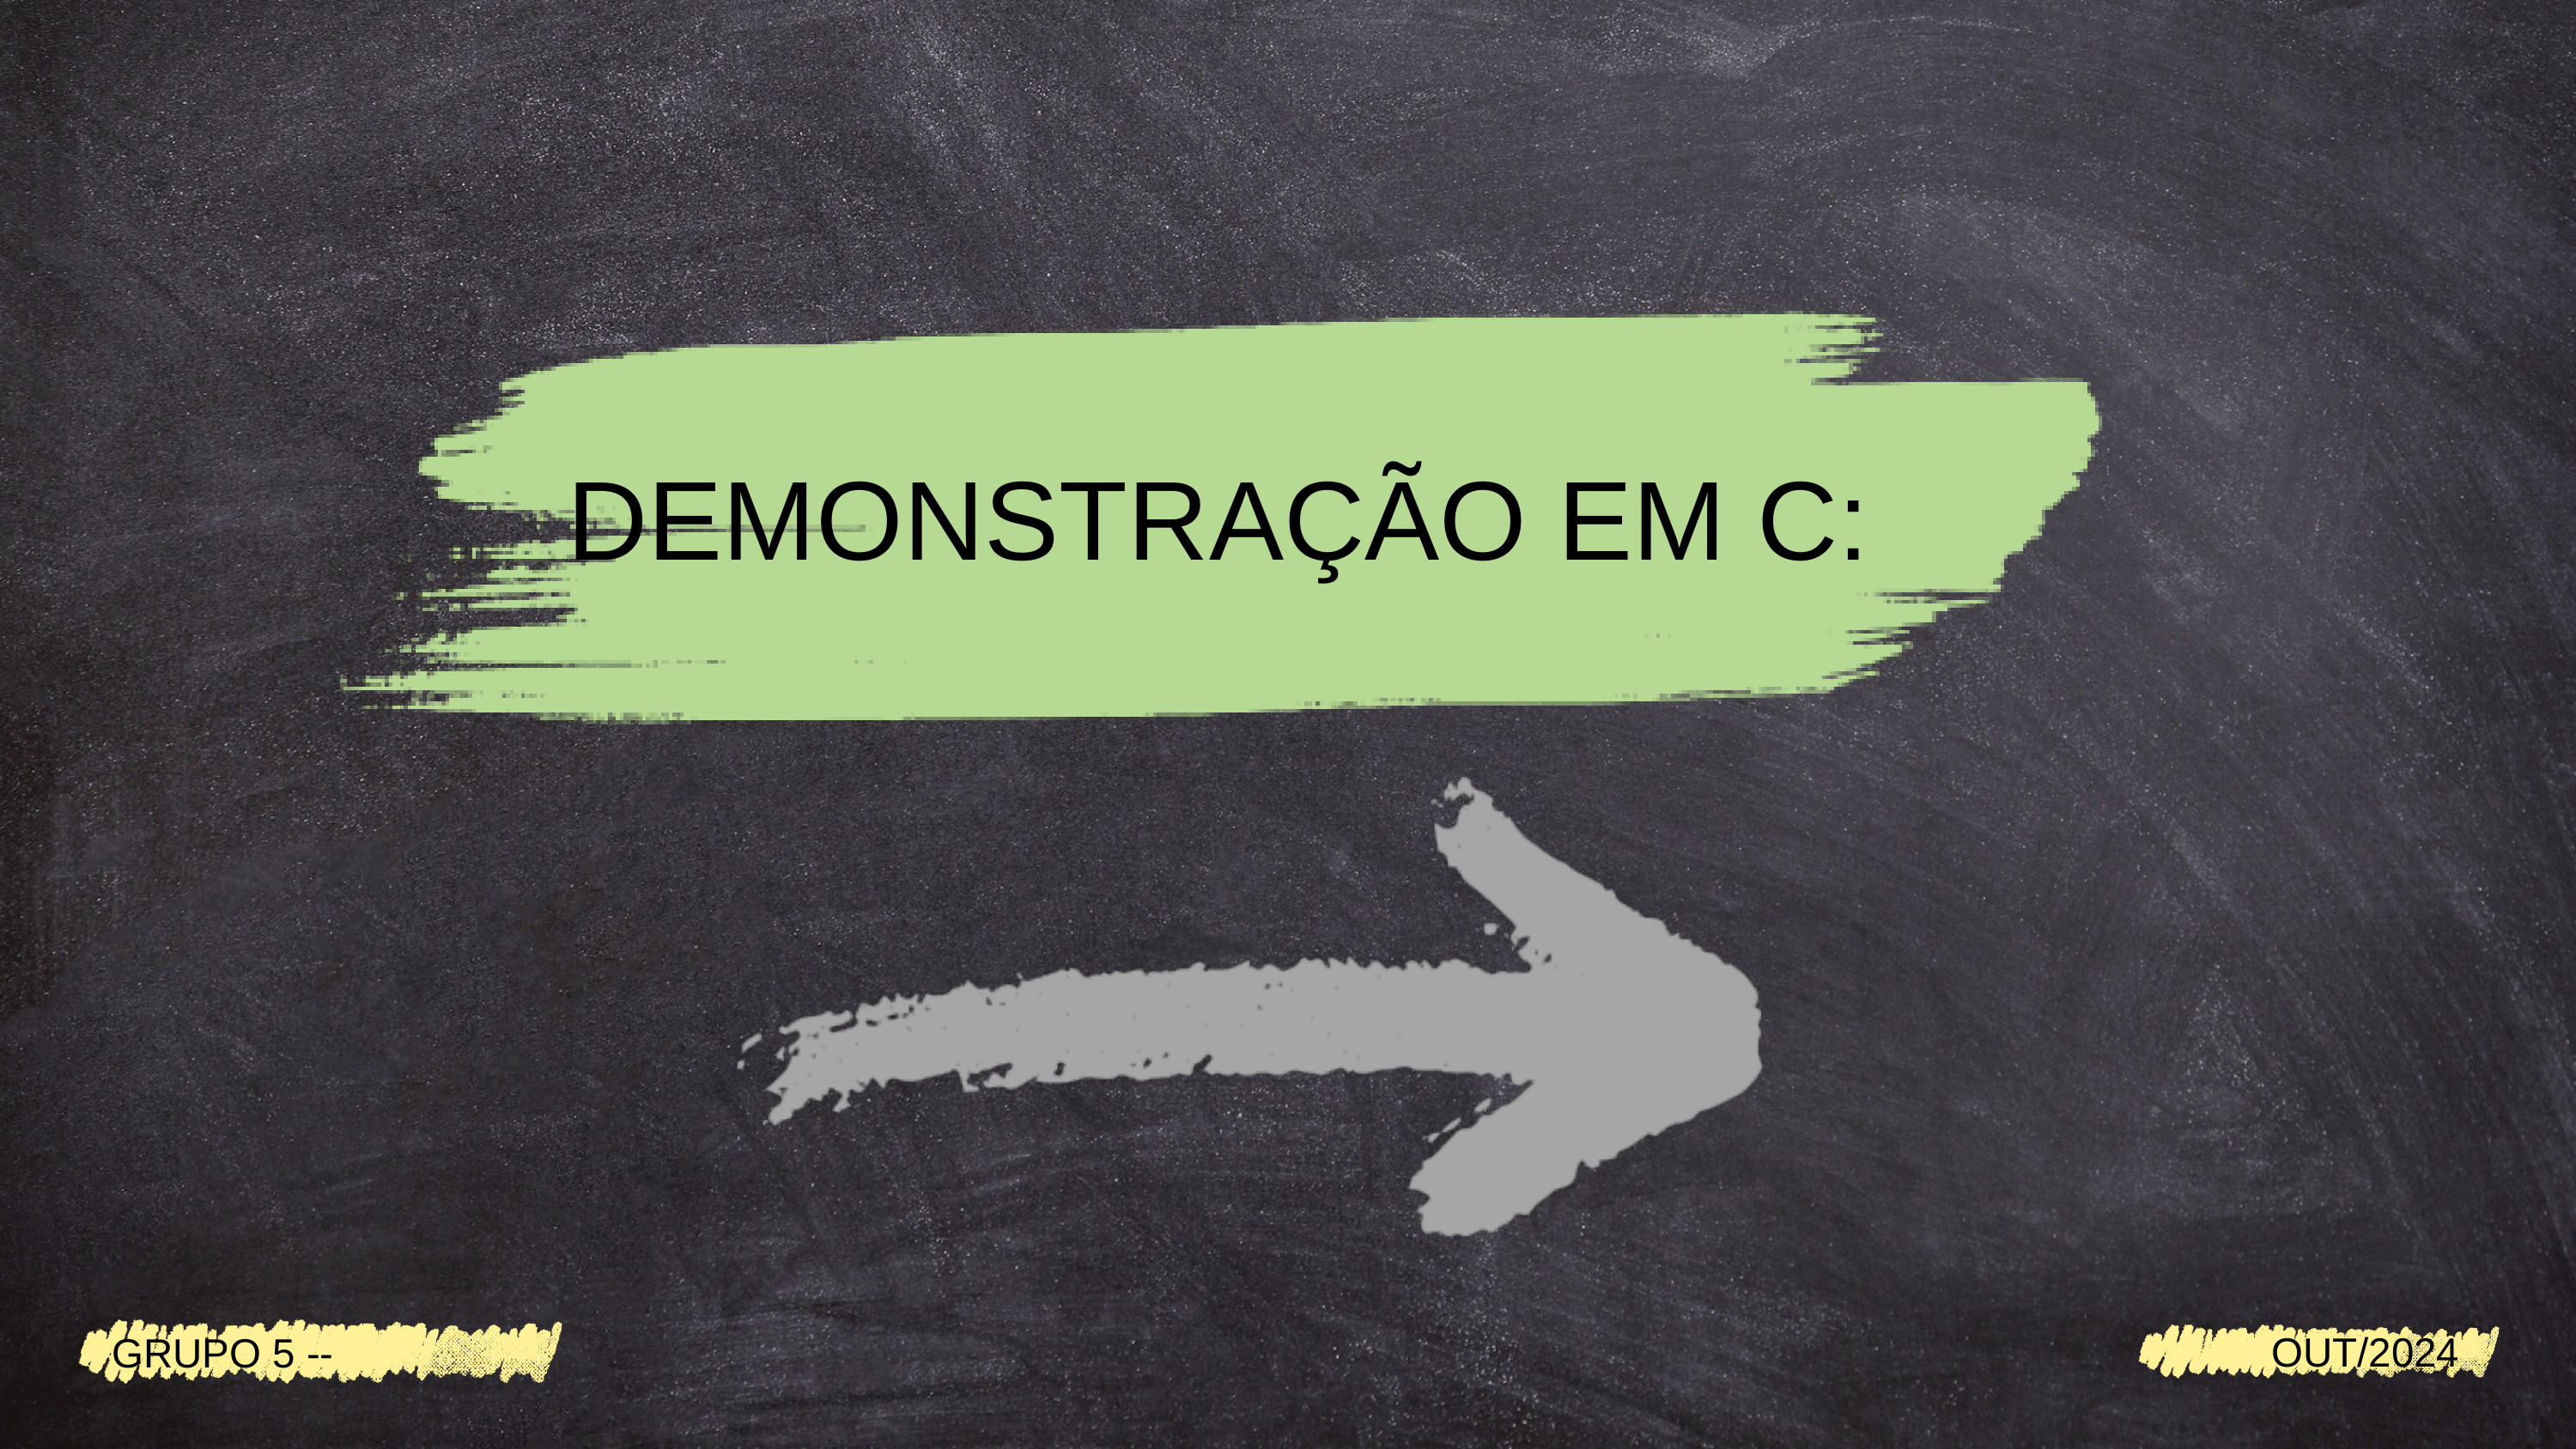

DEMONSTRAÇÃO EM C:

OUT/2024
GRUPO 5 --